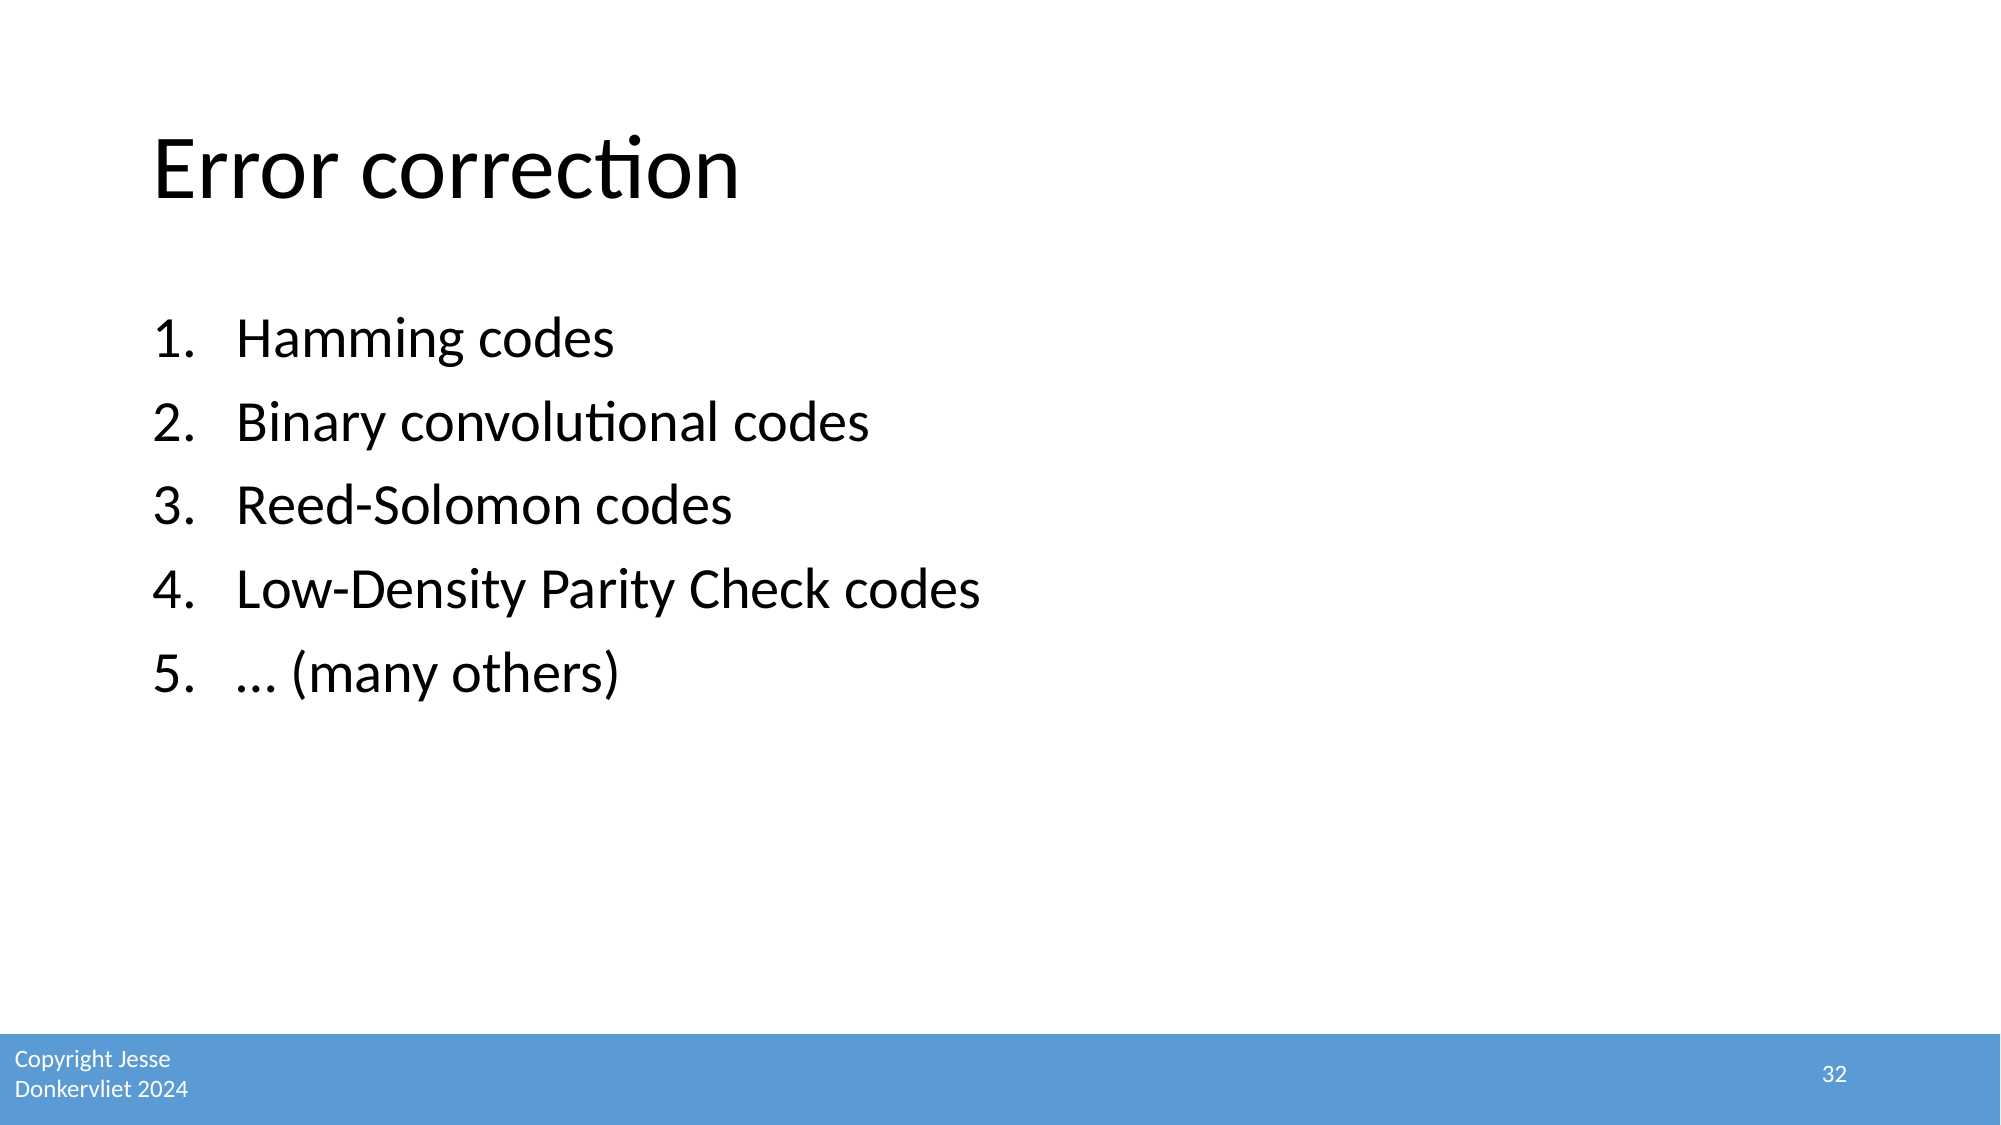

# Error correction
Hamming codes
Binary convolutional codes
Reed-Solomon codes
Low-Density Parity Check codes
… (many others)

32